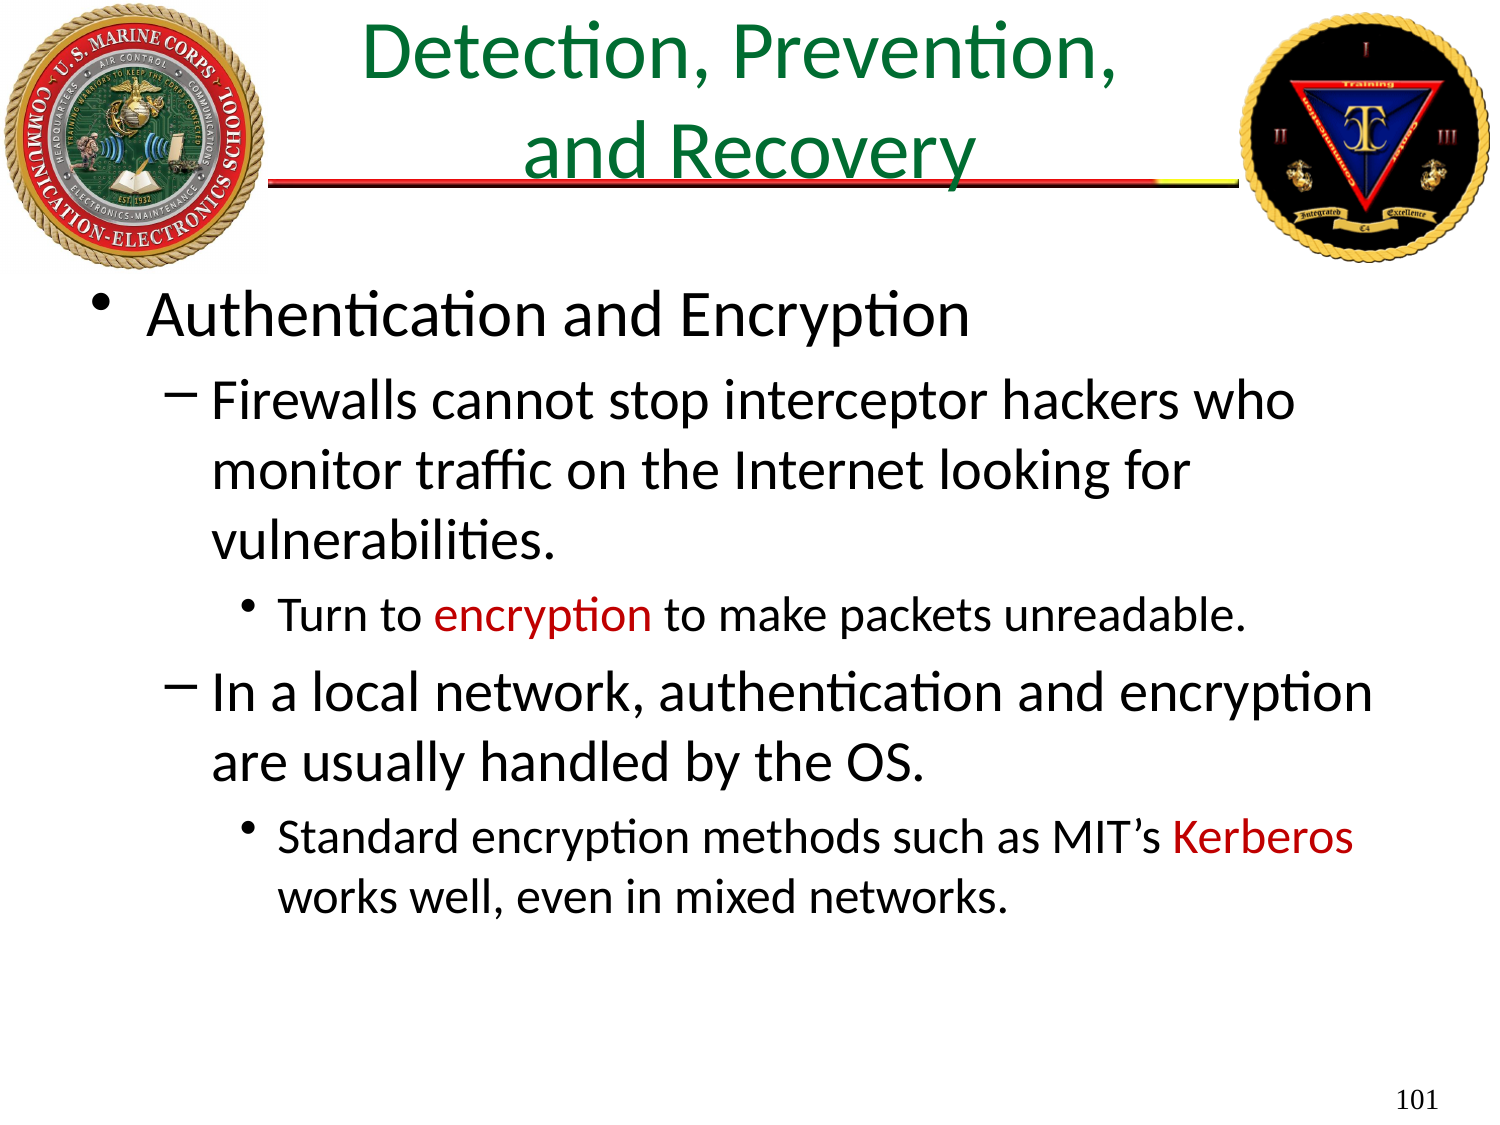

# Detection, Prevention, and Recovery
Authentication and Encryption
Firewalls cannot stop interceptor hackers who monitor traffic on the Internet looking for vulnerabilities.
Turn to encryption to make packets unreadable.
In a local network, authentication and encryption are usually handled by the OS.
Standard encryption methods such as MIT’s Kerberos works well, even in mixed networks.